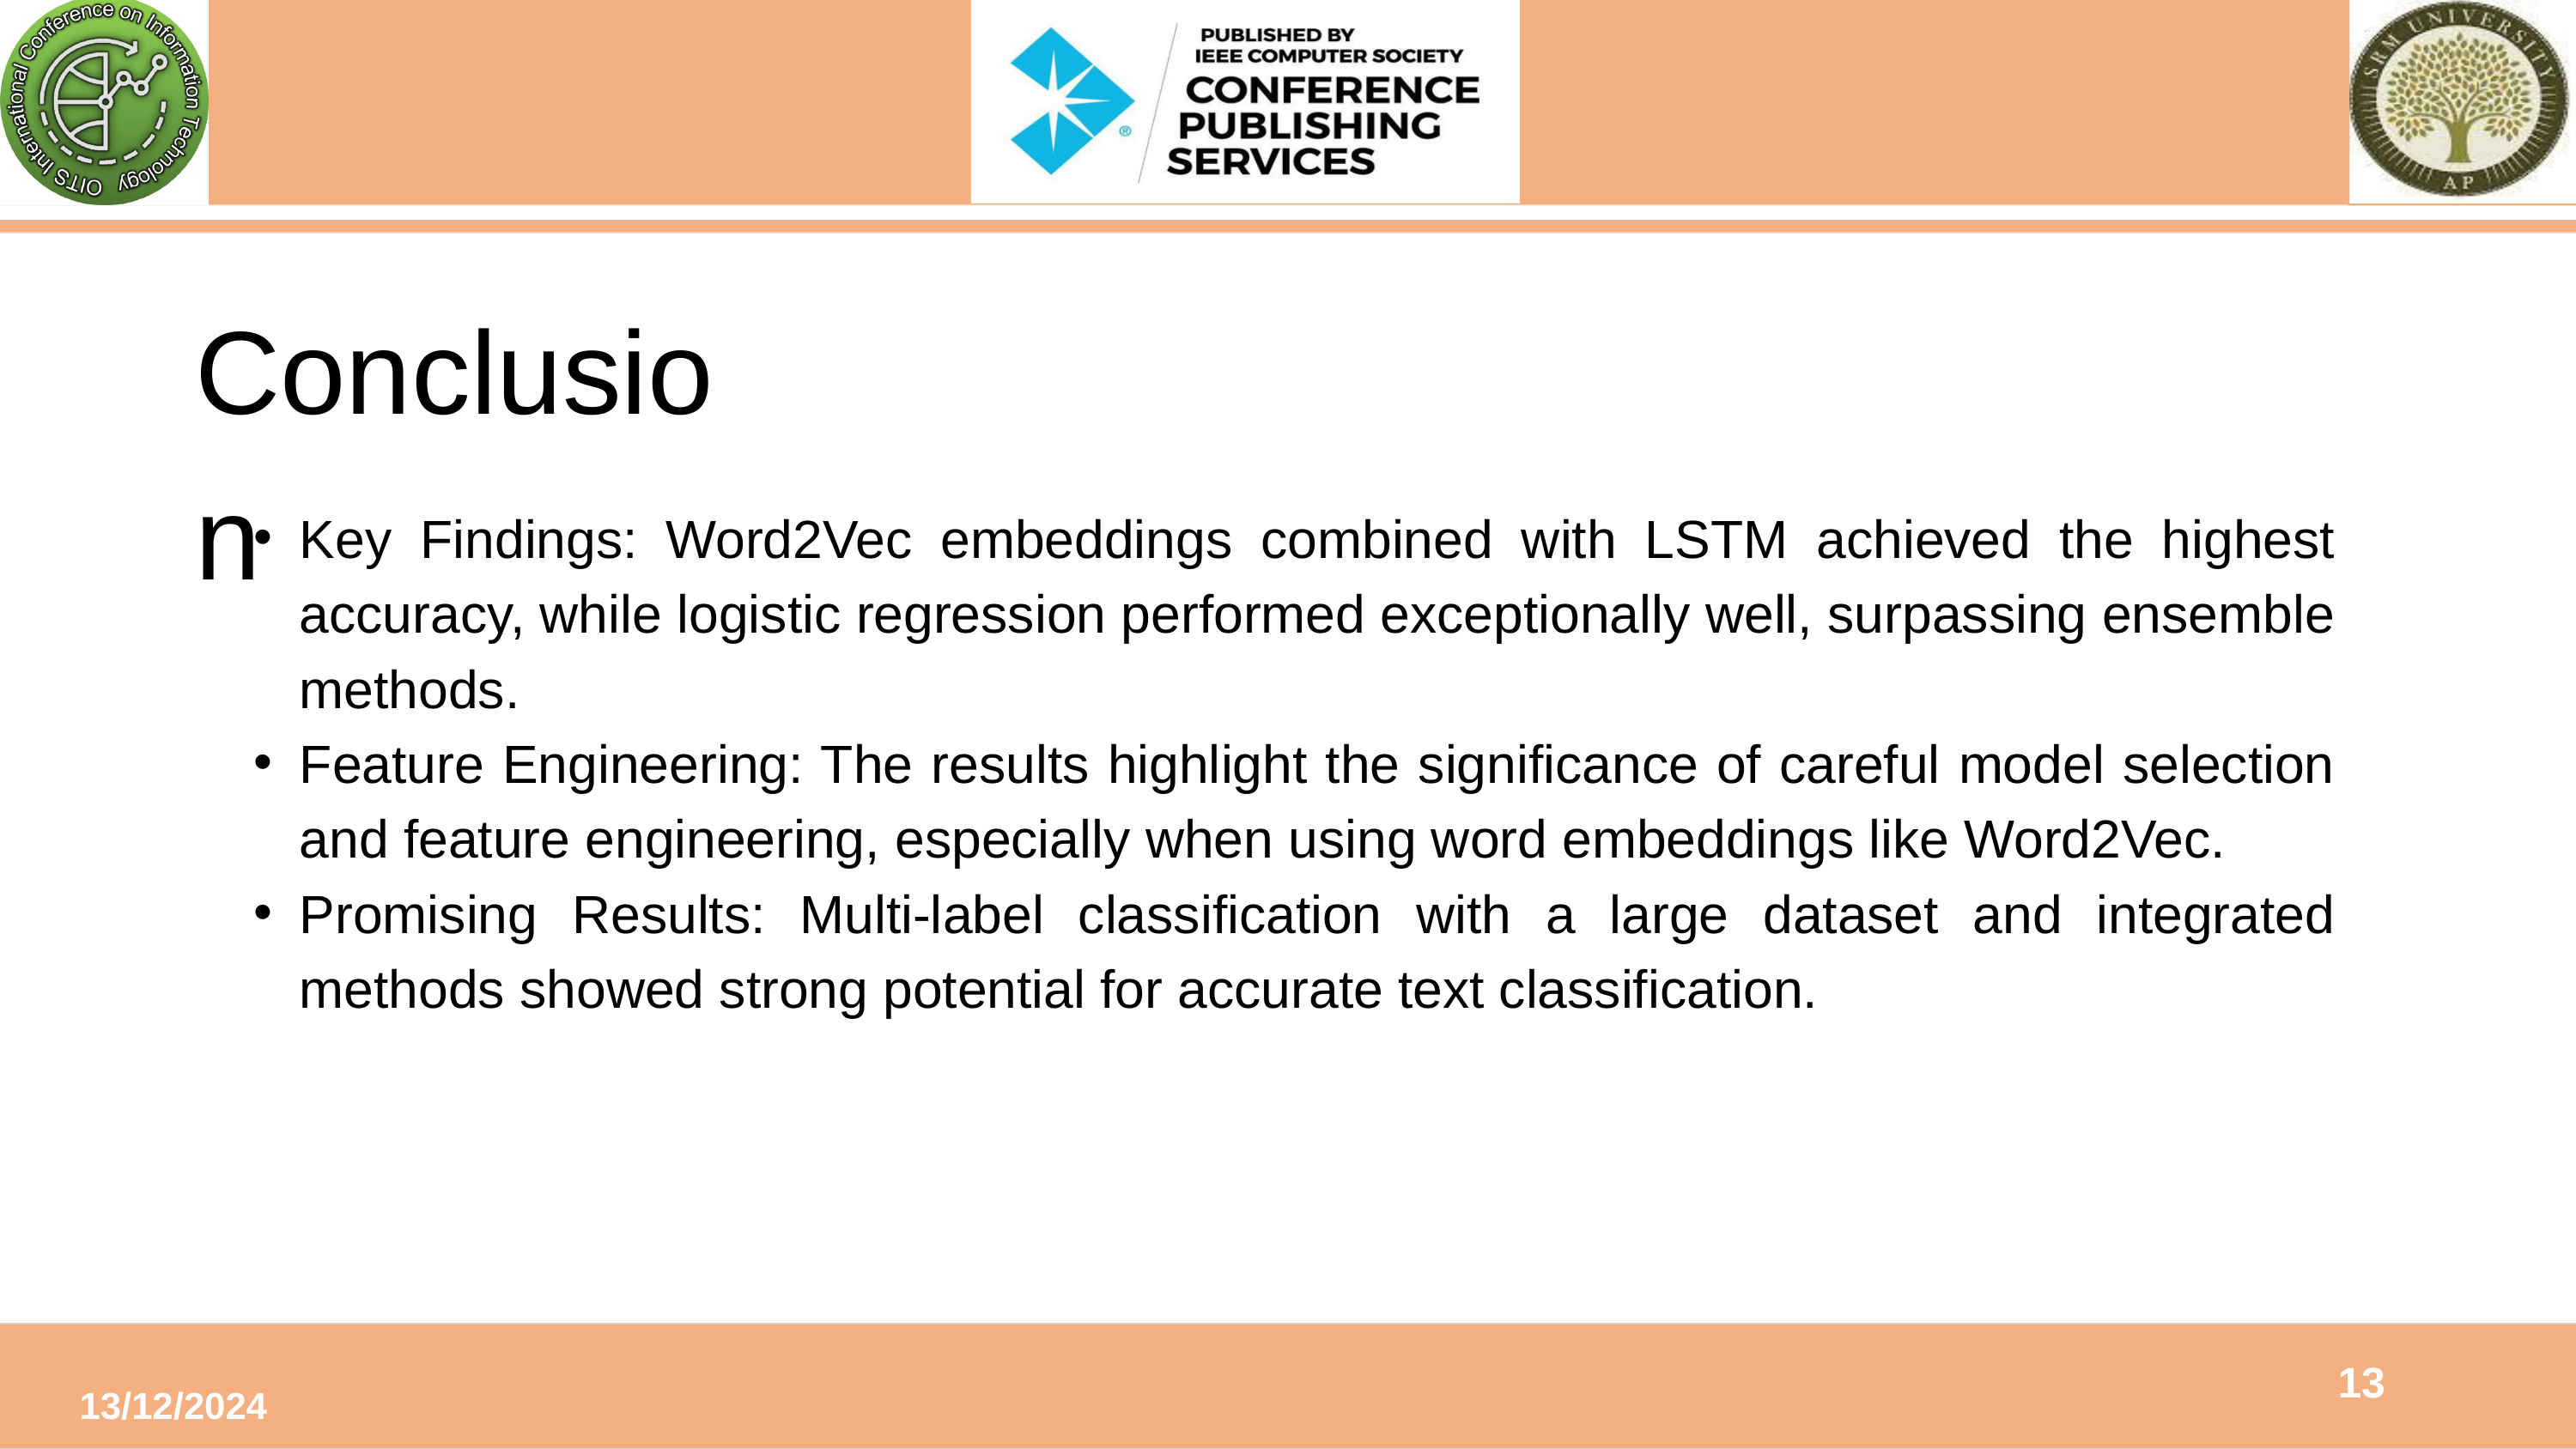

Conclusion
Key Findings: Word2Vec embeddings combined with LSTM achieved the highest accuracy, while logistic regression performed exceptionally well, surpassing ensemble methods.
Feature Engineering: The results highlight the significance of careful model selection and feature engineering, especially when using word embeddings like Word2Vec.
Promising Results: Multi-label classification with a large dataset and integrated methods showed strong potential for accurate text classification.

13
13/12/2024